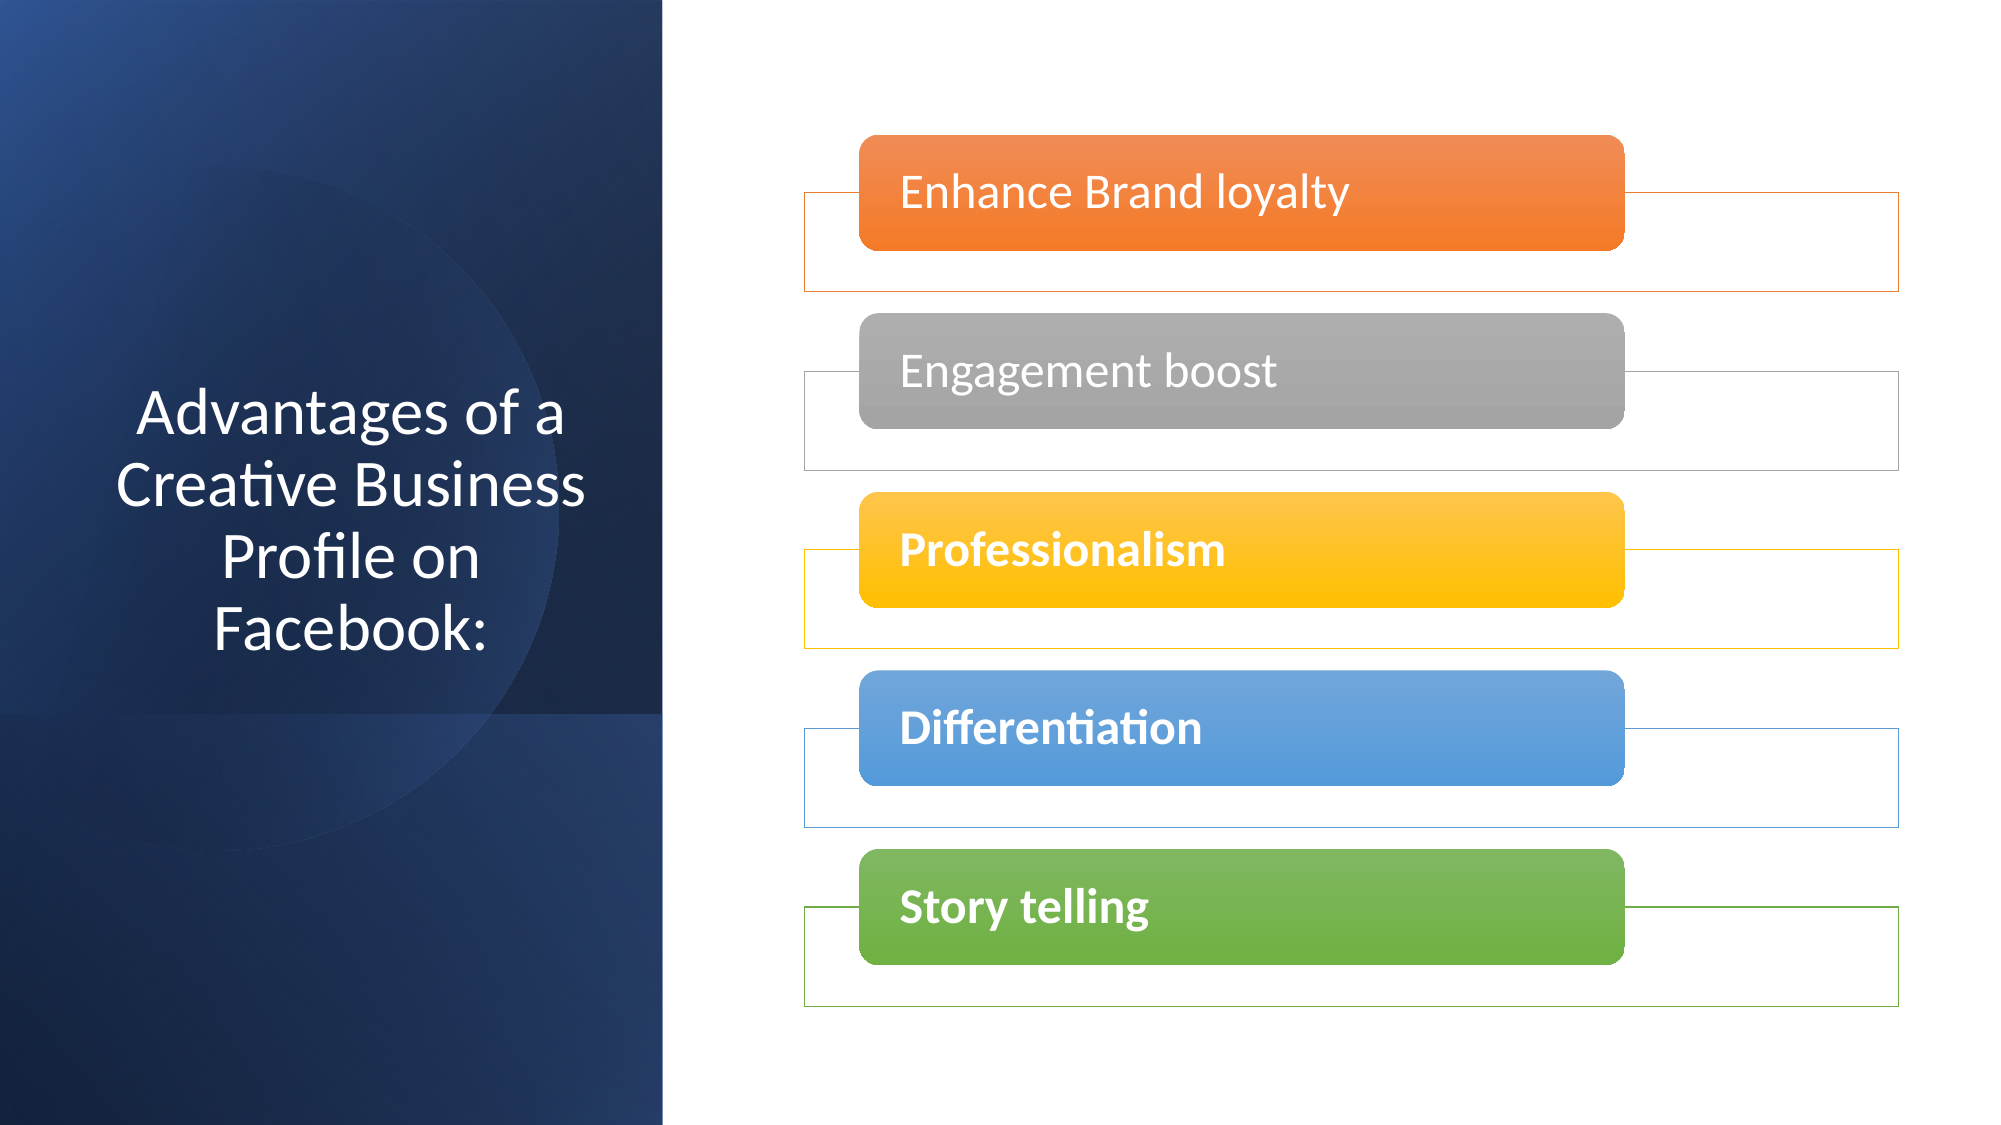

Enhance Brand loyalty
Engagement boost
Professionalism
Differentiation
Story telling

# Advantages of a Creative Business Profile on Facebook: